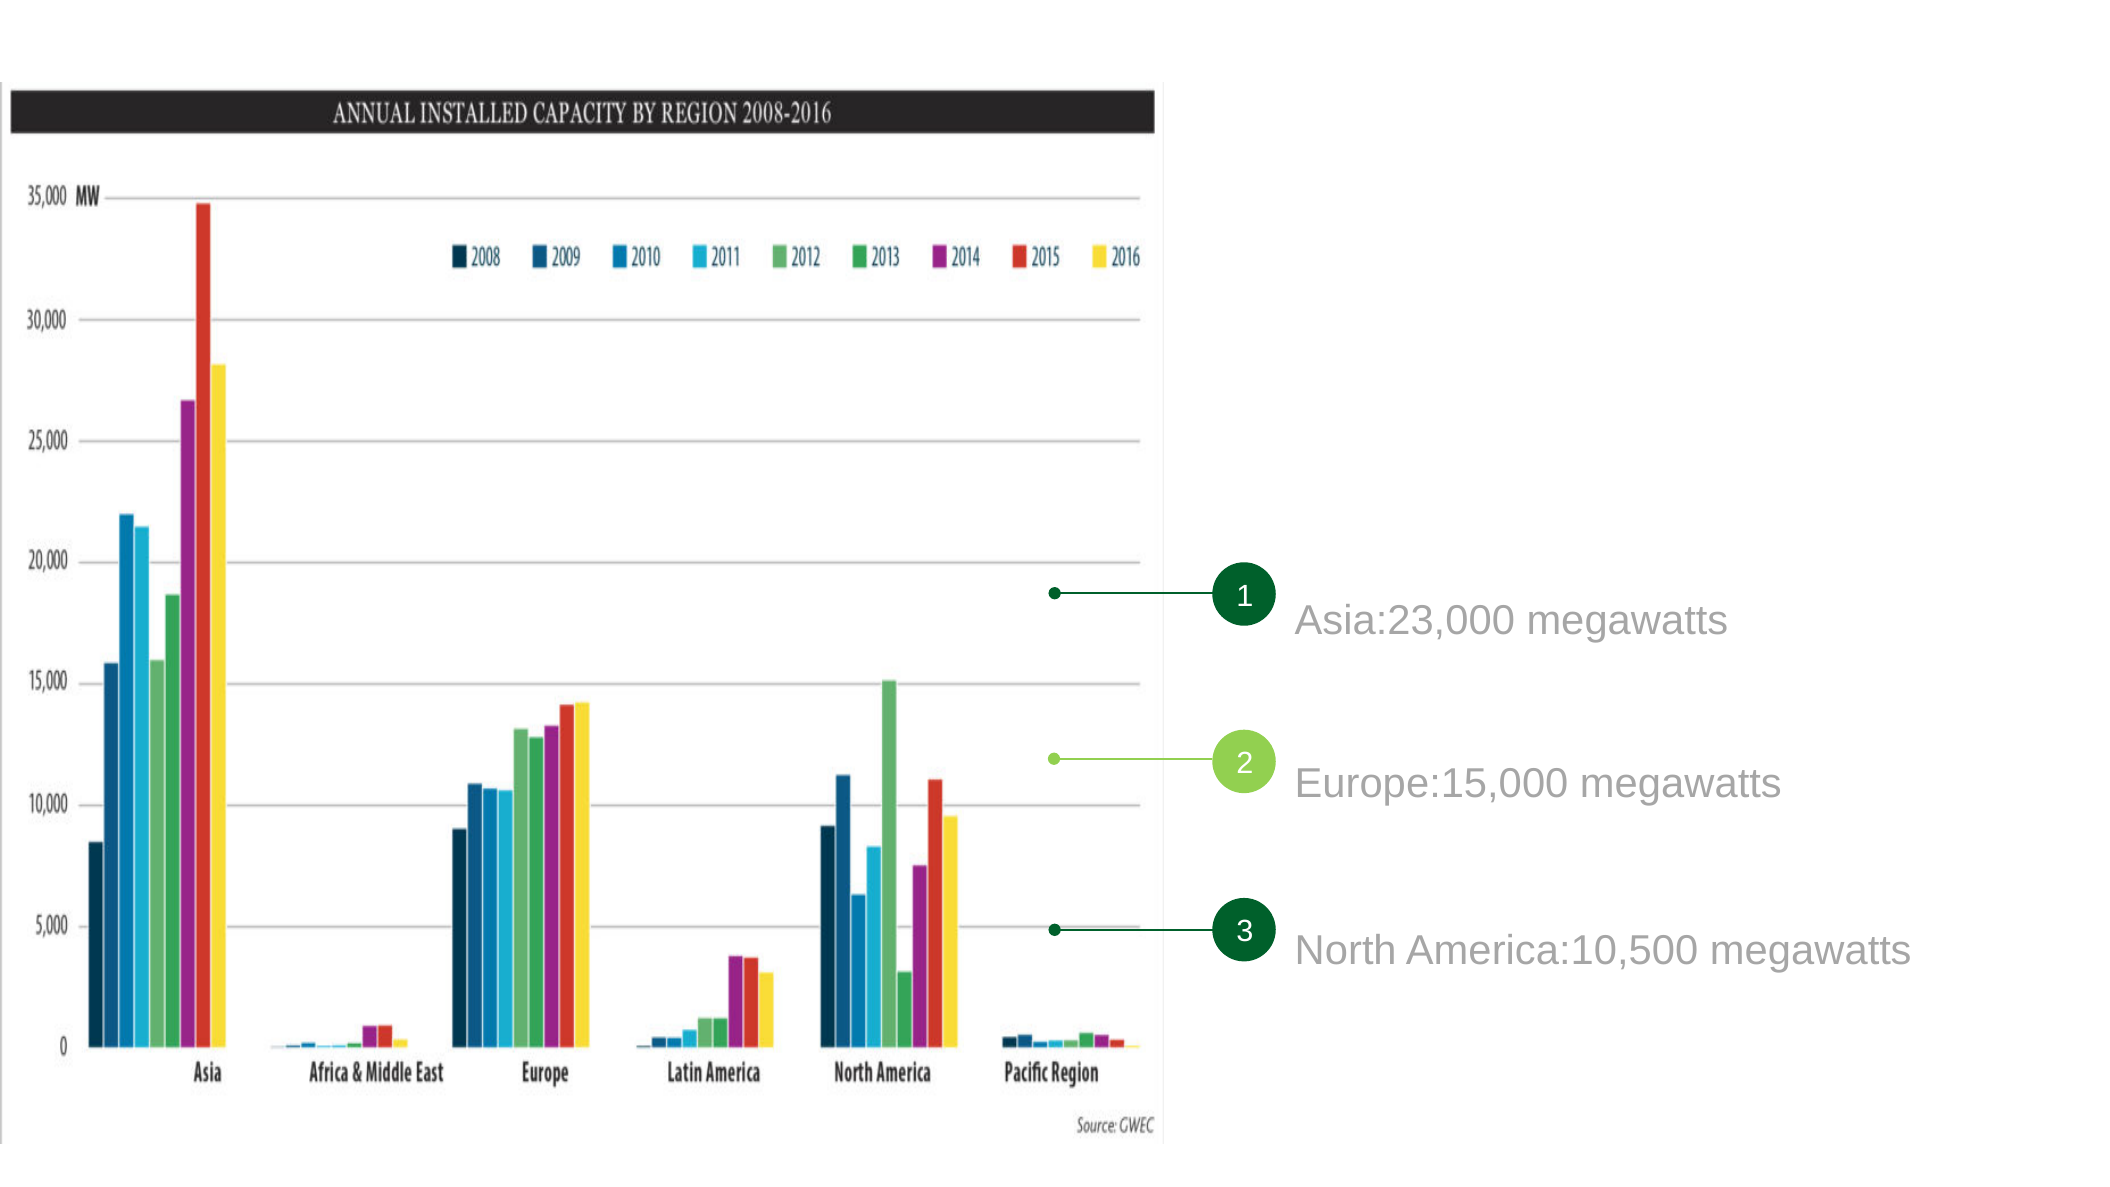

Asia:23,000 megawatts
1
Europe:15,000 megawatts
2
North America:10,500 megawatts
3